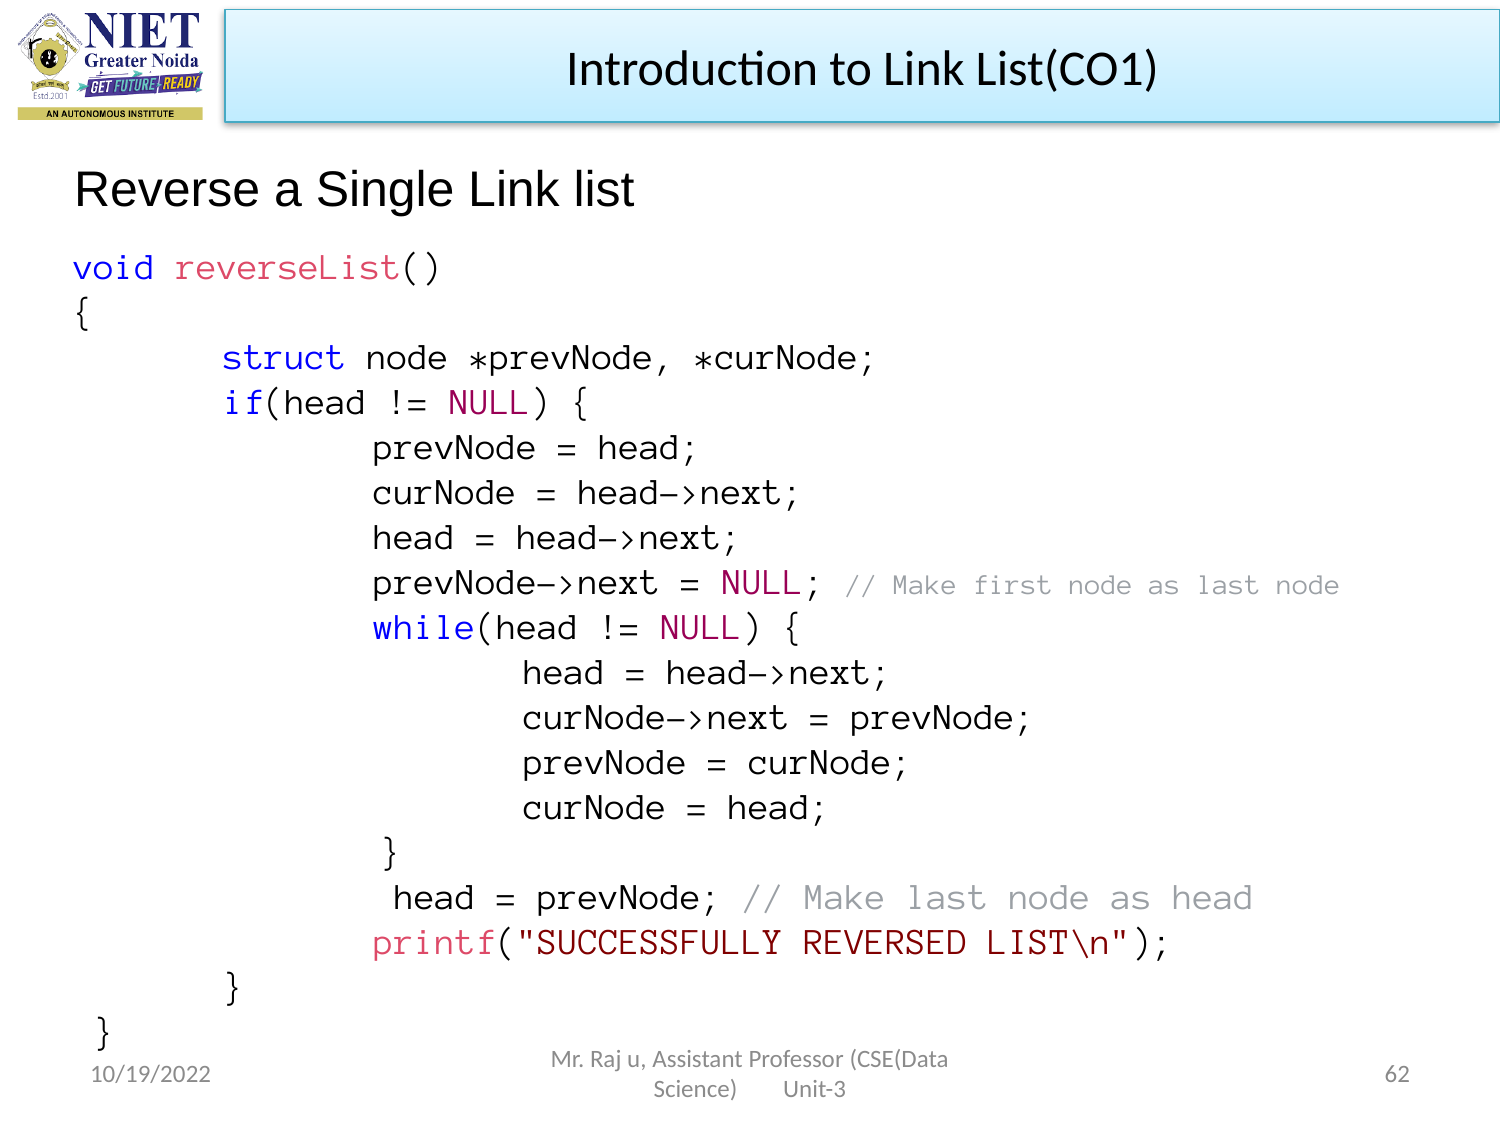

Introduction to Link List(CO1)
Reverse a Single Link list

void reverseList()
{
 	struct node *prevNode, *curNode;
	if(head != NULL) {
		prevNode = head;
		curNode = head->next;
		head = head->next;
		prevNode->next = NULL; // Make first node as last node 		while(head != NULL) {
			head = head->next;
			curNode->next = prevNode;
			prevNode = curNode;
			curNode = head;
               }
		 head = prevNode; // Make last node as head 		printf("SUCCESSFULLY REVERSED LIST\n");
	}
 }
10/19/2022
Mr. Raj u, Assistant Professor (CSE(Data Science)        Unit-3
62